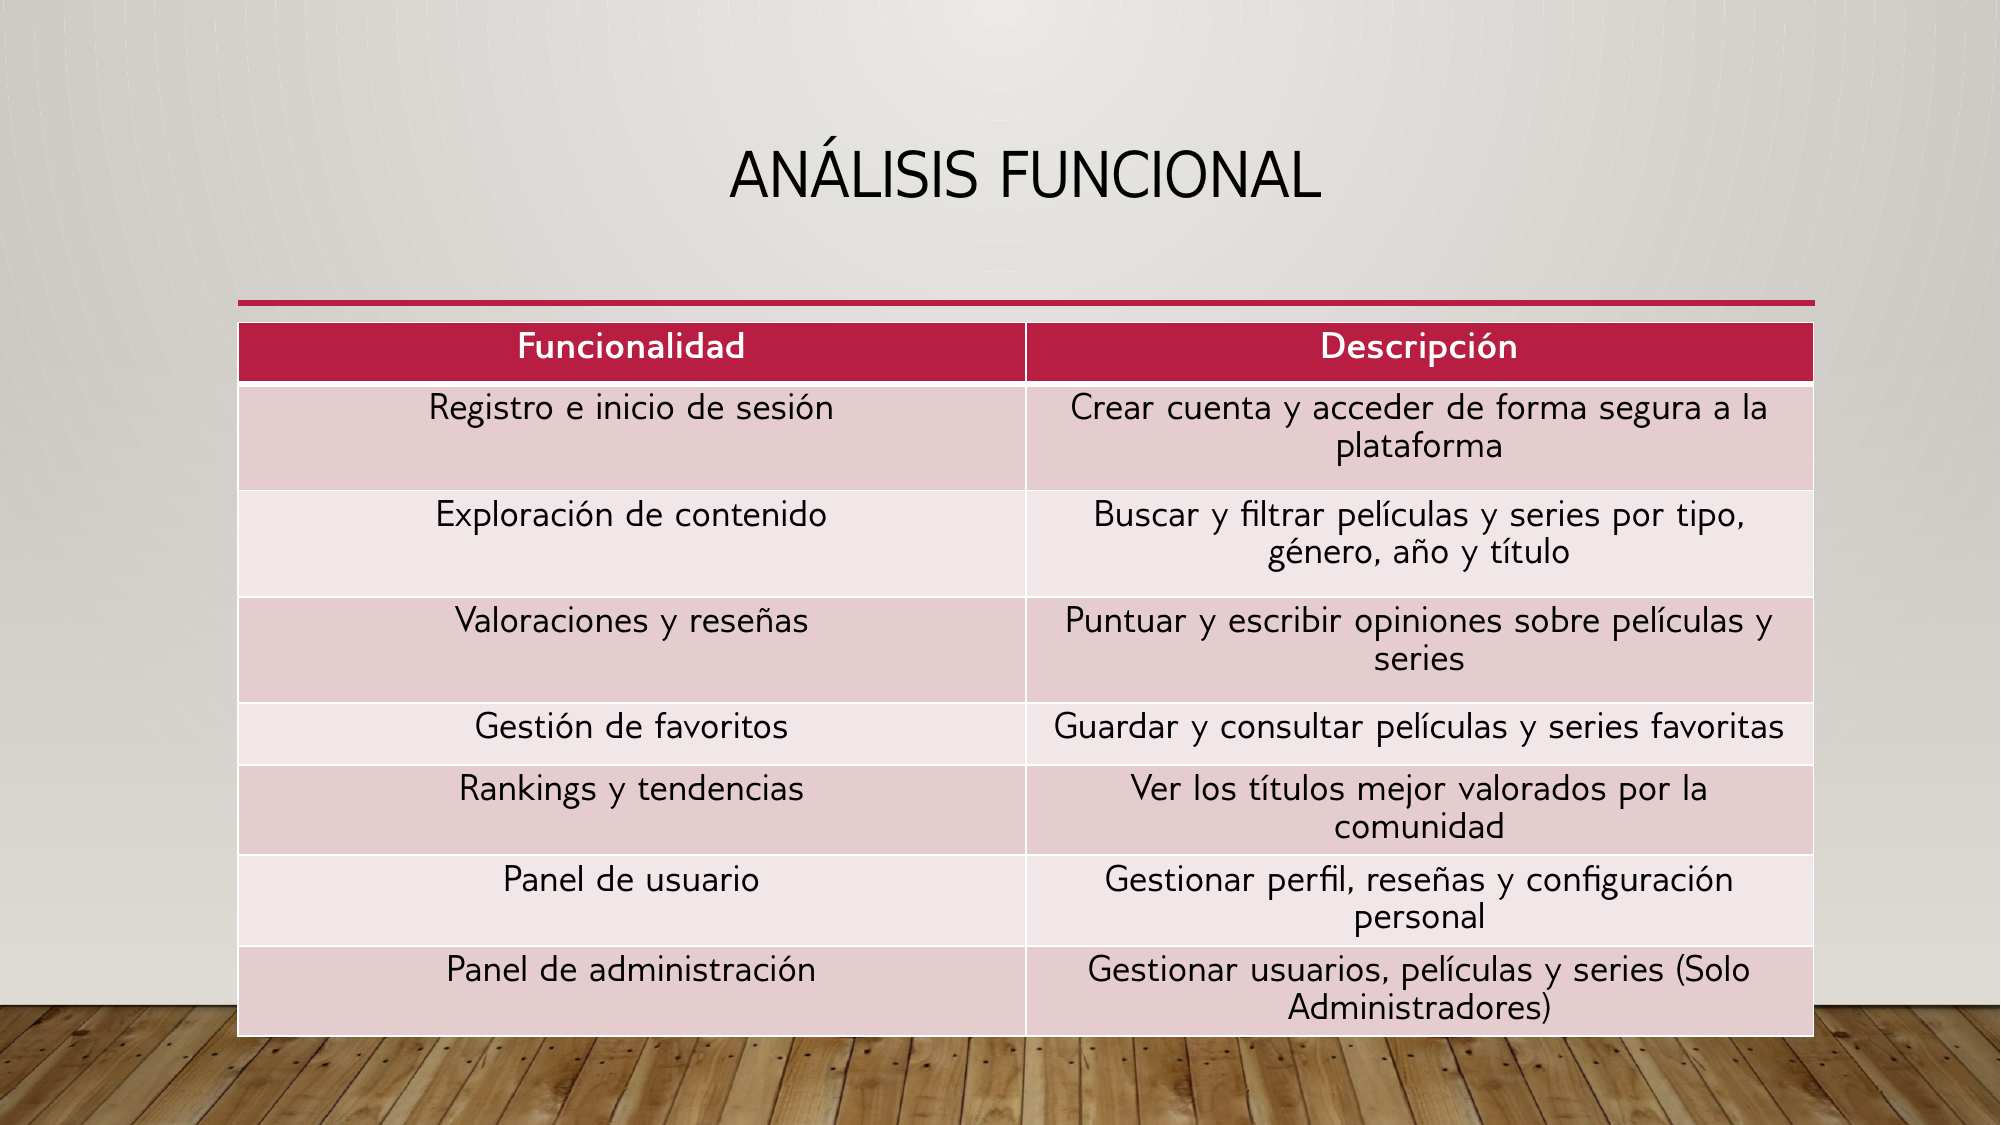

# Análisis funcional
| Funcionalidad | Descripción |
| --- | --- |
| Registro e inicio de sesión | Crear cuenta y acceder de forma segura a la plataforma |
| Exploración de contenido | Buscar y filtrar películas y series por tipo, género, año y título |
| Valoraciones y reseñas | Puntuar y escribir opiniones sobre películas y series |
| Gestión de favoritos | Guardar y consultar películas y series favoritas |
| Rankings y tendencias | Ver los títulos mejor valorados por la comunidad |
| Panel de usuario | Gestionar perfil, reseñas y configuración personal |
| Panel de administración | Gestionar usuarios, películas y series (Solo Administradores) |